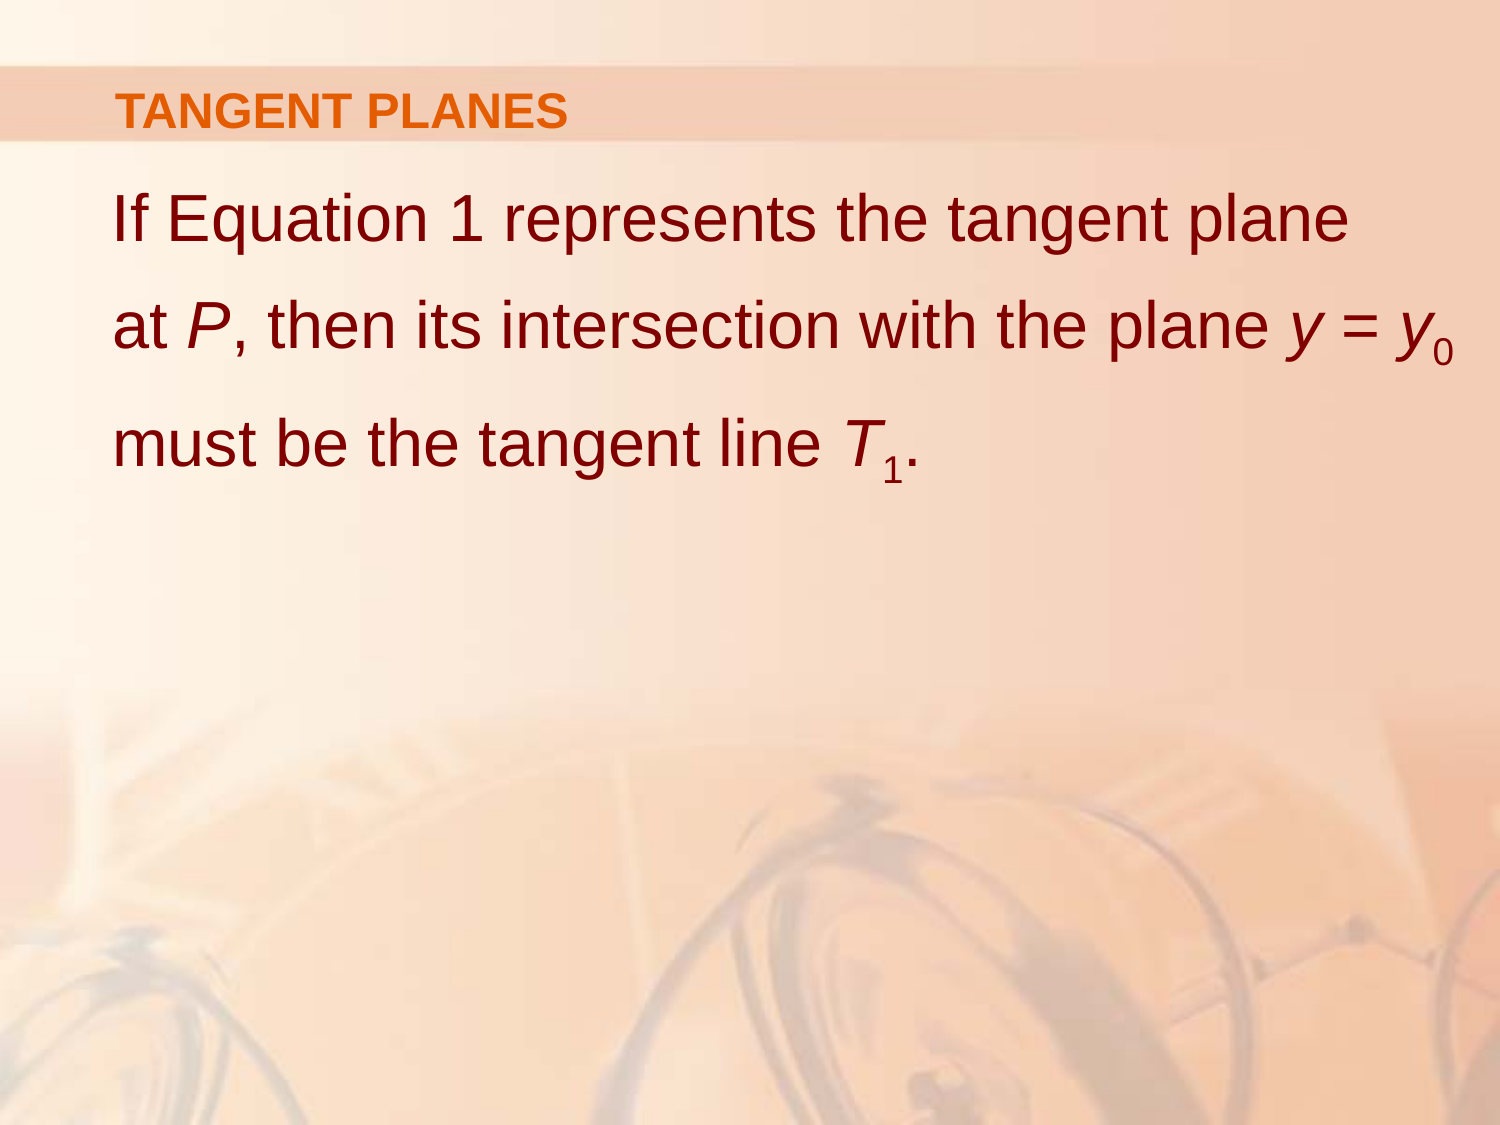

# TANGENT PLANES
If Equation 1 represents the tangent plane
at P, then its intersection with the plane y = y0 must be the tangent line T1.